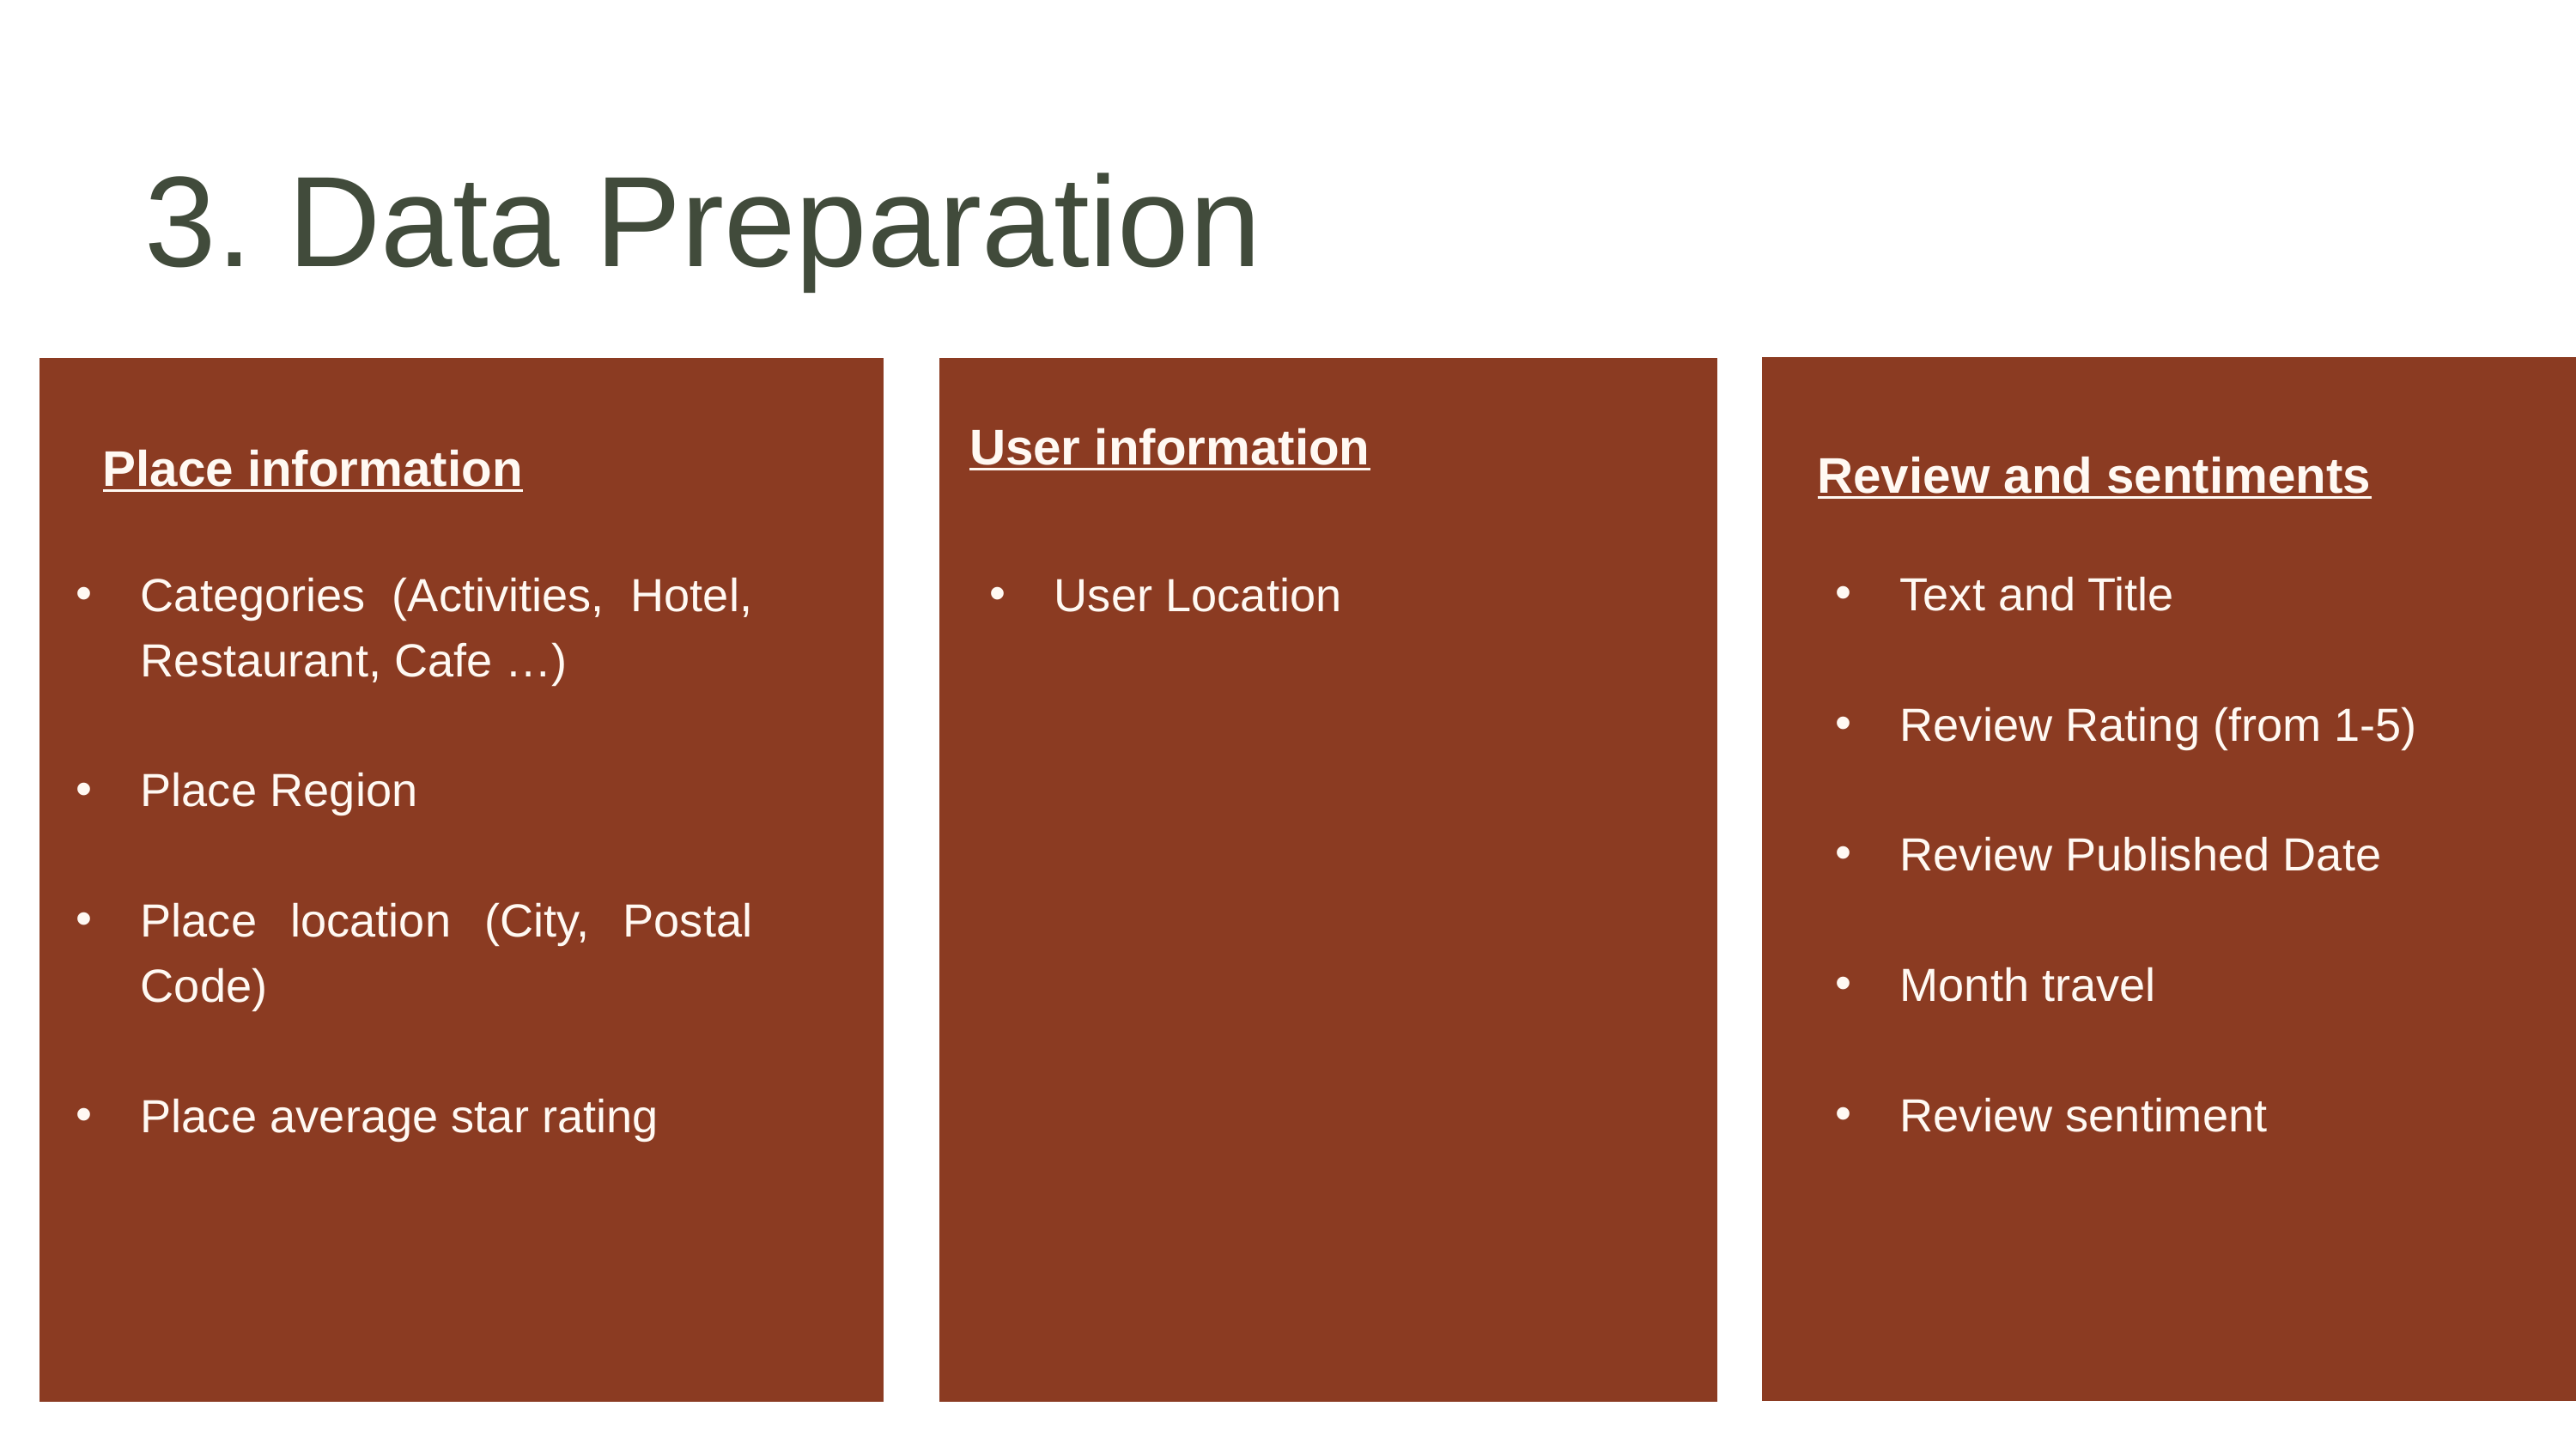

3. Data Preparation

Text and Title

Review Rating (from 1-5)

Review Published Date

Month travel

Review sentiment

Review and sentiments

Categories (Activities, Hotel, Restaurant, Cafe …)

Place Region

Place location (City, Postal Code)

Place average star rating

Place information

User information
User Location